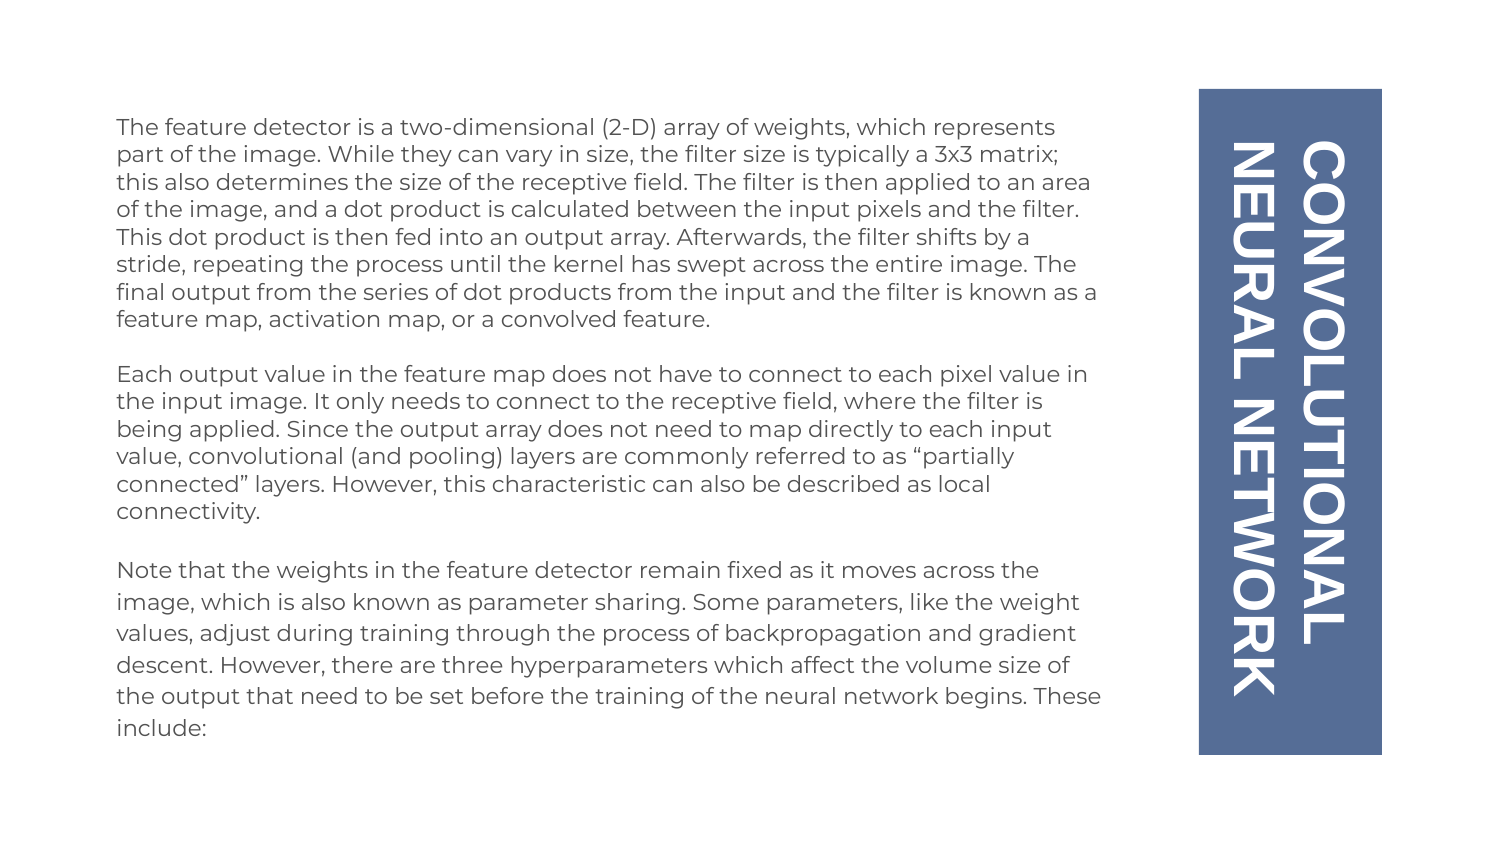

The feature detector is a two-dimensional (2-D) array of weights, which represents part of the image. While they can vary in size, the filter size is typically a 3x3 matrix; this also determines the size of the receptive field. The filter is then applied to an area of the image, and a dot product is calculated between the input pixels and the filter. This dot product is then fed into an output array. Afterwards, the filter shifts by a stride, repeating the process until the kernel has swept across the entire image. The final output from the series of dot products from the input and the filter is known as a feature map, activation map, or a convolved feature.

Each output value in the feature map does not have to connect to each pixel value in the input image. It only needs to connect to the receptive field, where the filter is being applied. Since the output array does not need to map directly to each input value, convolutional (and pooling) layers are commonly referred to as “partially connected” layers. However, this characteristic can also be described as local connectivity.

Note that the weights in the feature detector remain fixed as it moves across the image, which is also known as parameter sharing. Some parameters, like the weight values, adjust during training through the process of backpropagation and gradient descent. However, there are three hyperparameters which affect the volume size of the output that need to be set before the training of the neural network begins. These include:

# CONVOLUTIONAL
NEURAL NETWORK